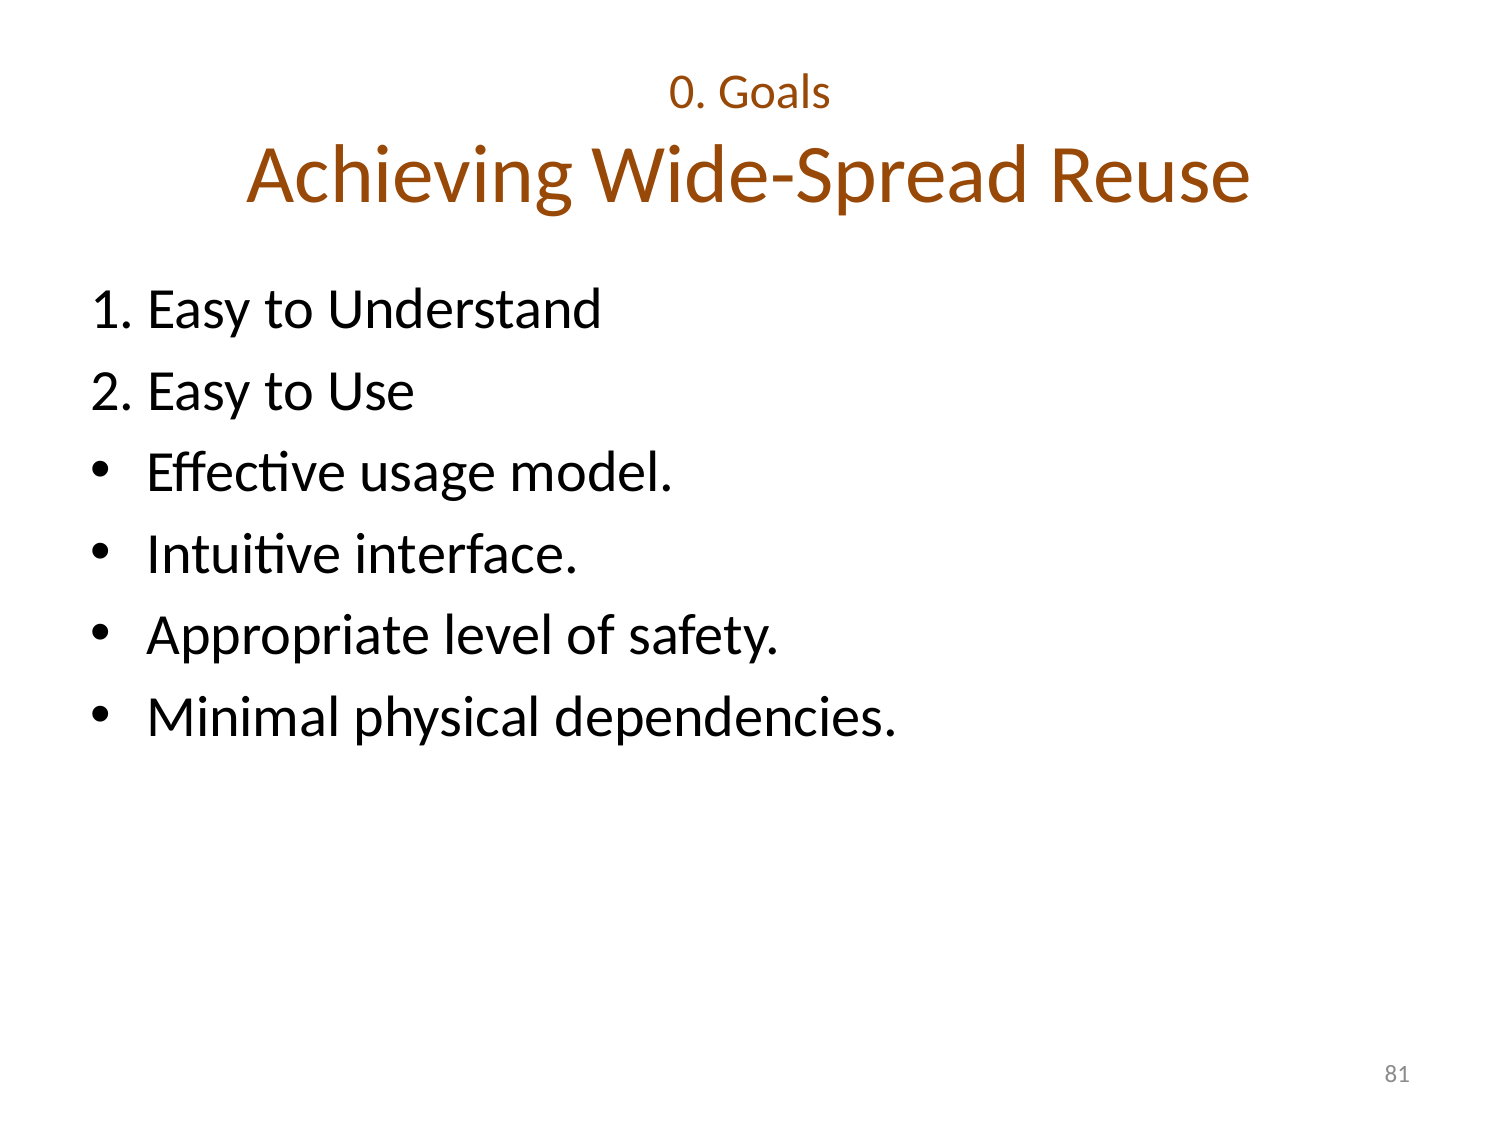

# 0. Goals Achieving Wide-Spread Reuse
1. Easy to Understand
2. Easy to Use
Effective usage model.
Intuitive interface.
Appropriate level of safety.
Minimal physical dependencies.

81